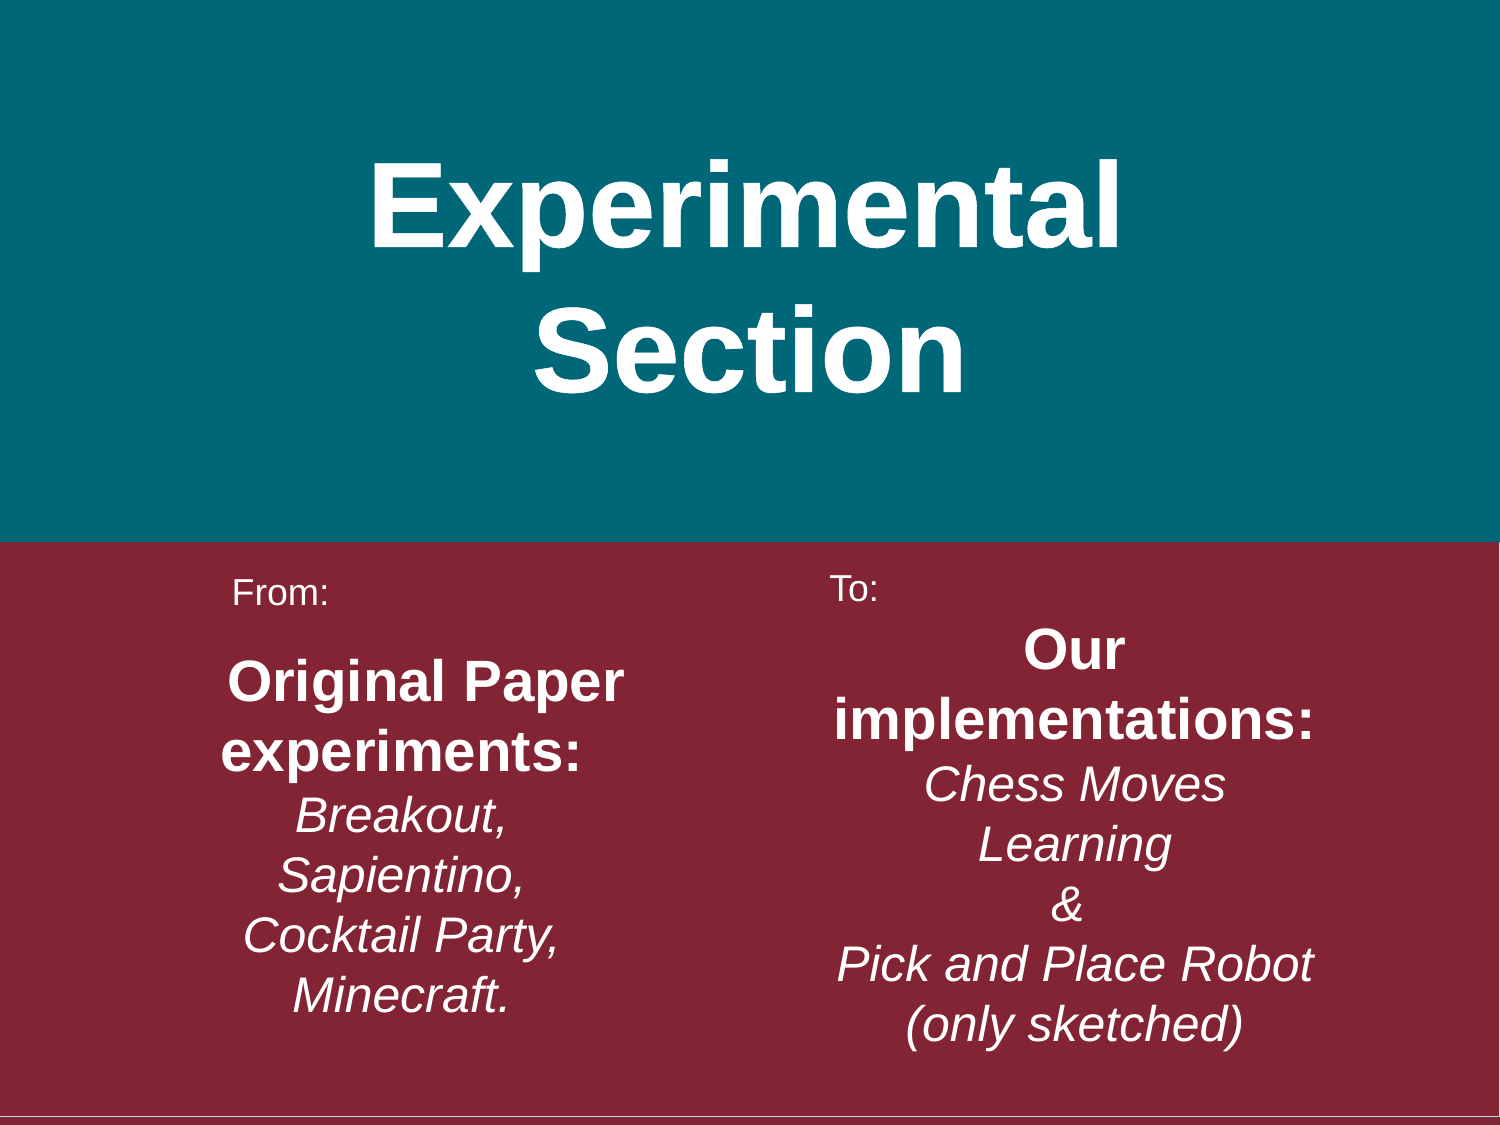

Experimental
Section

 To:
From:
Our implementations:
Chess Moves Learning
&
Pick and Place Robot
(only sketched)
   Original Paper experiments:
Breakout,
Sapientino,
Cocktail Party,
Minecraft.